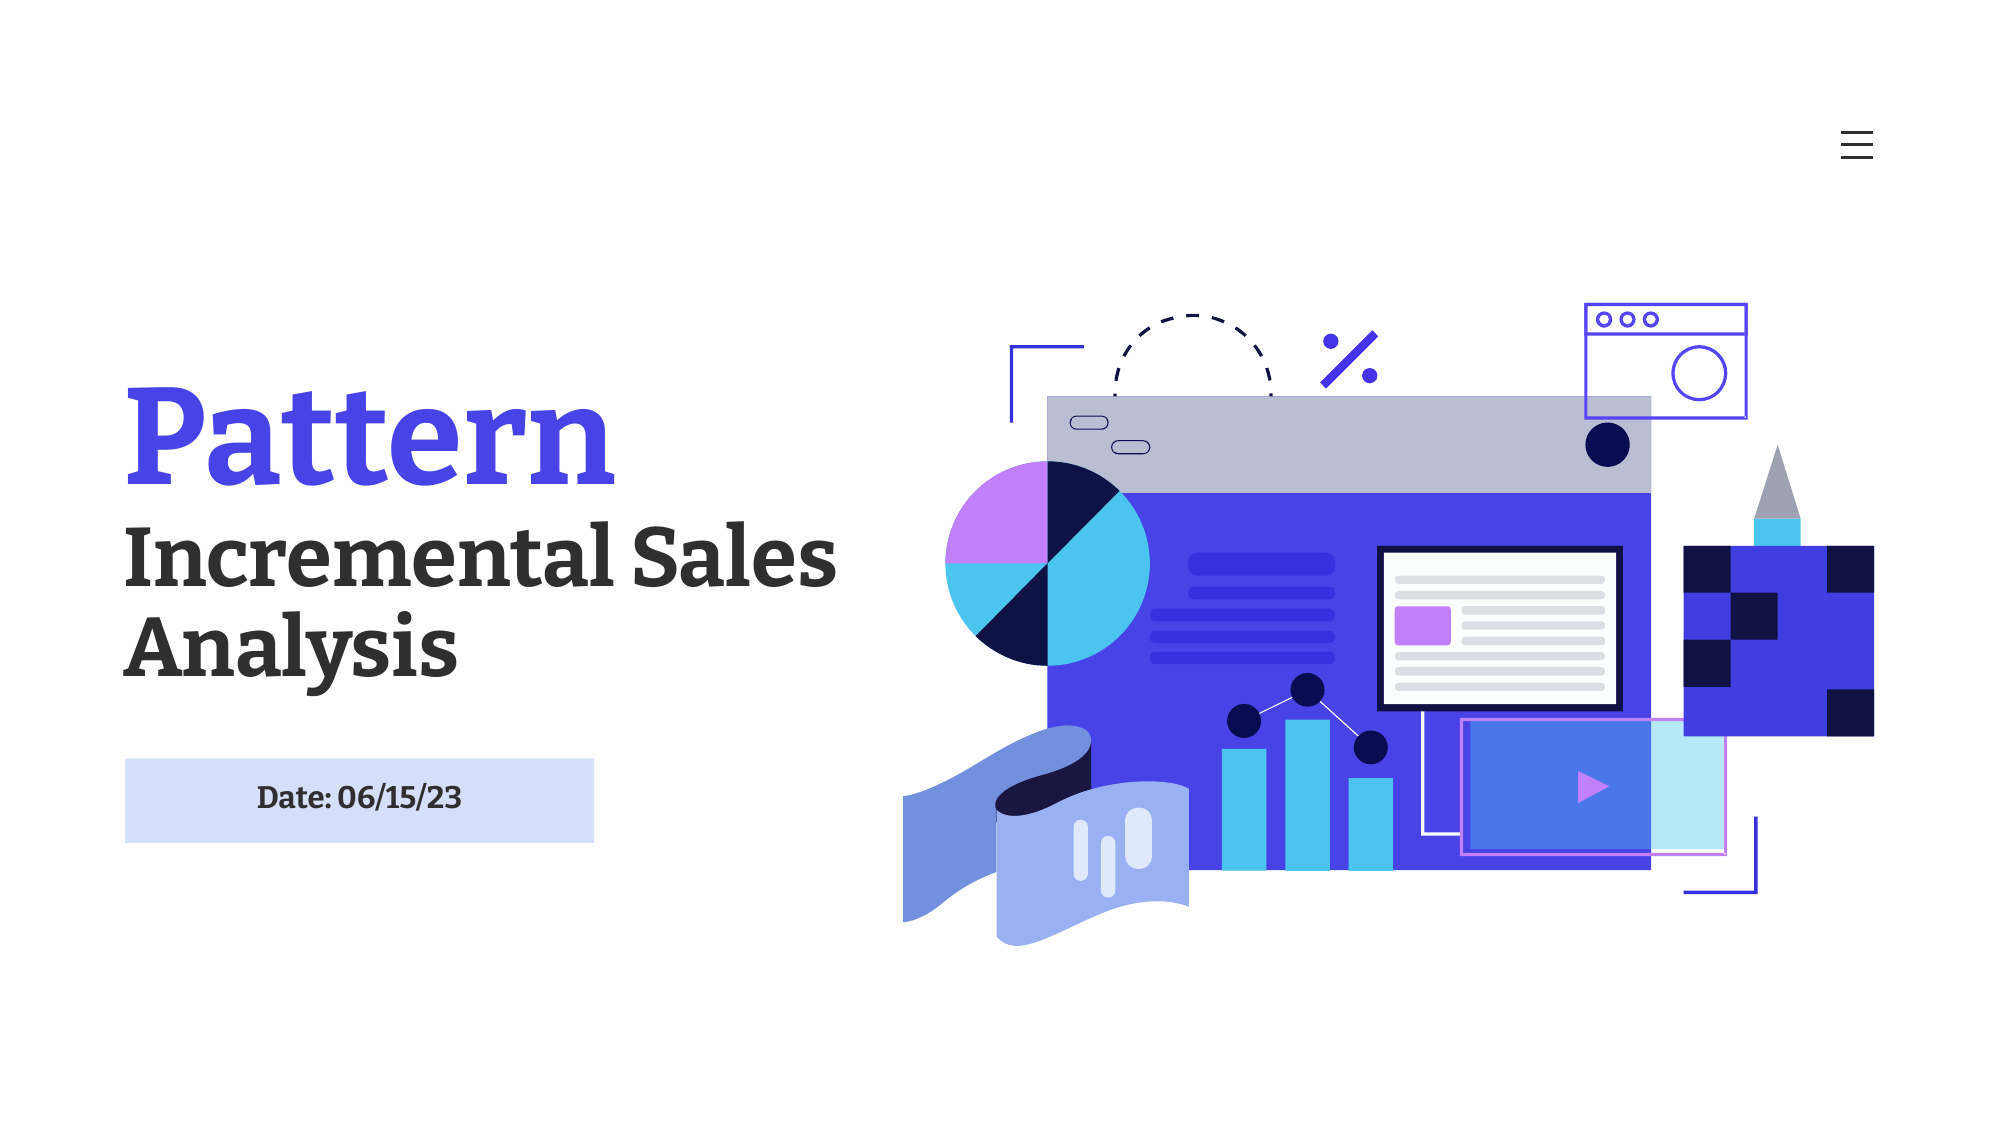

Pattern
# Incremental Sales Analysis
Date: 06/15/23